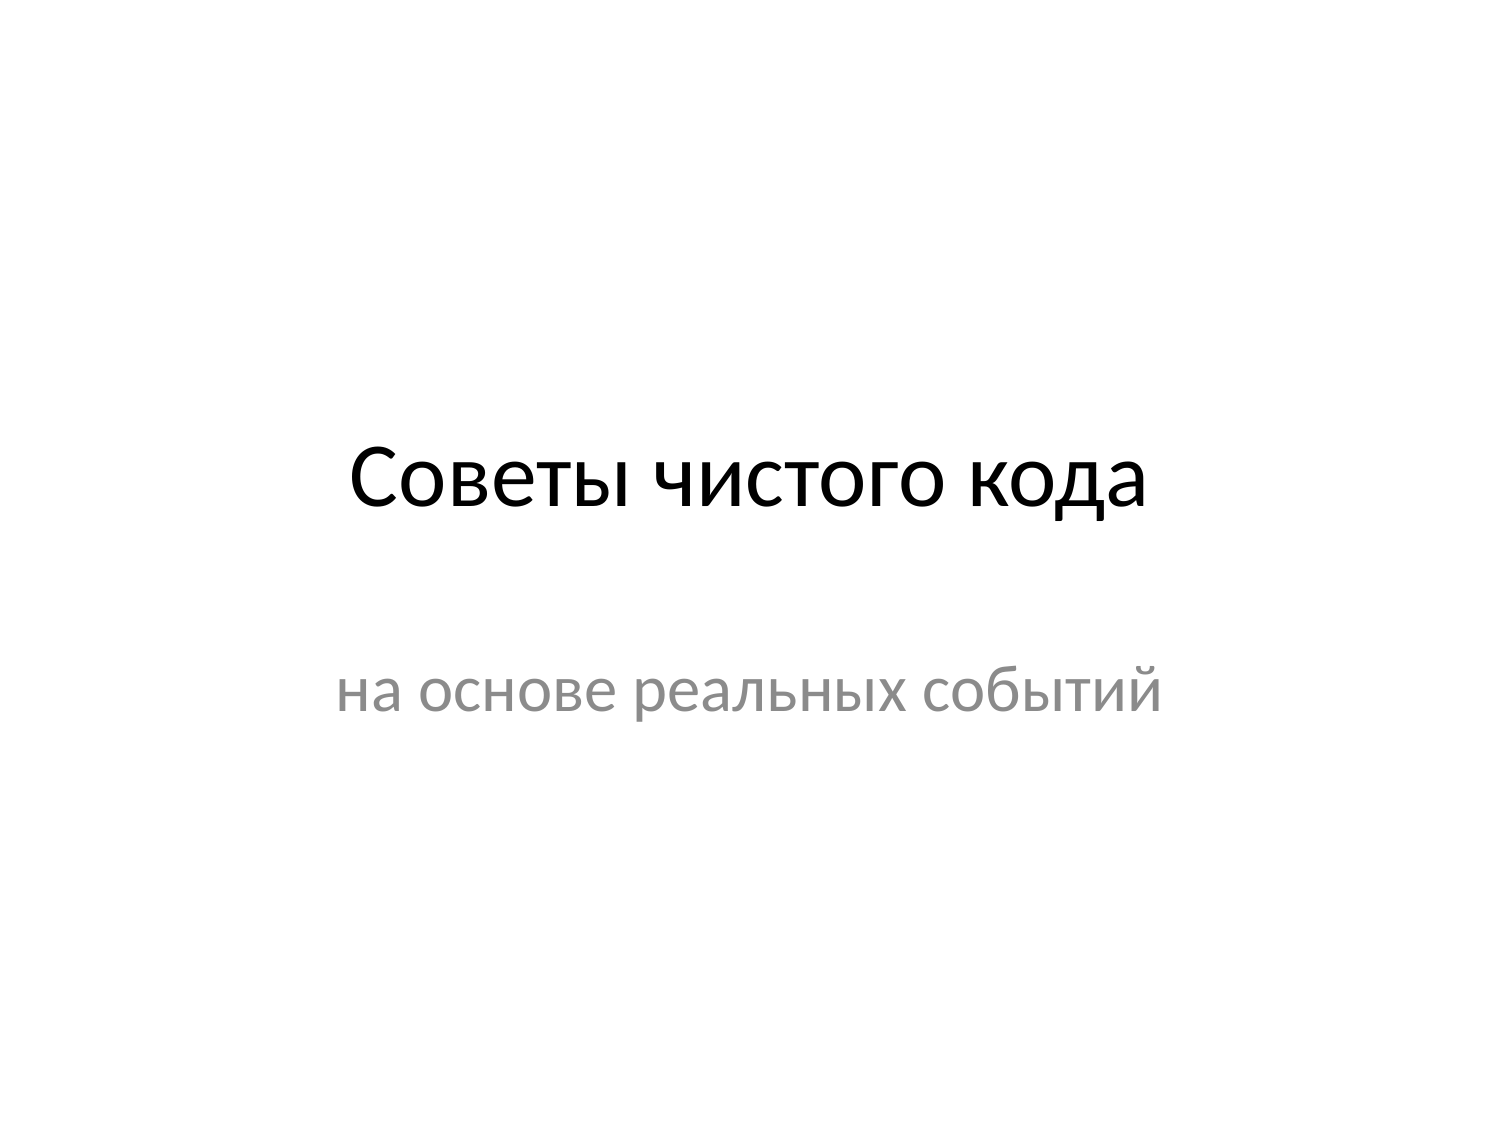

# Советы чистого кода
на основе реальных событий